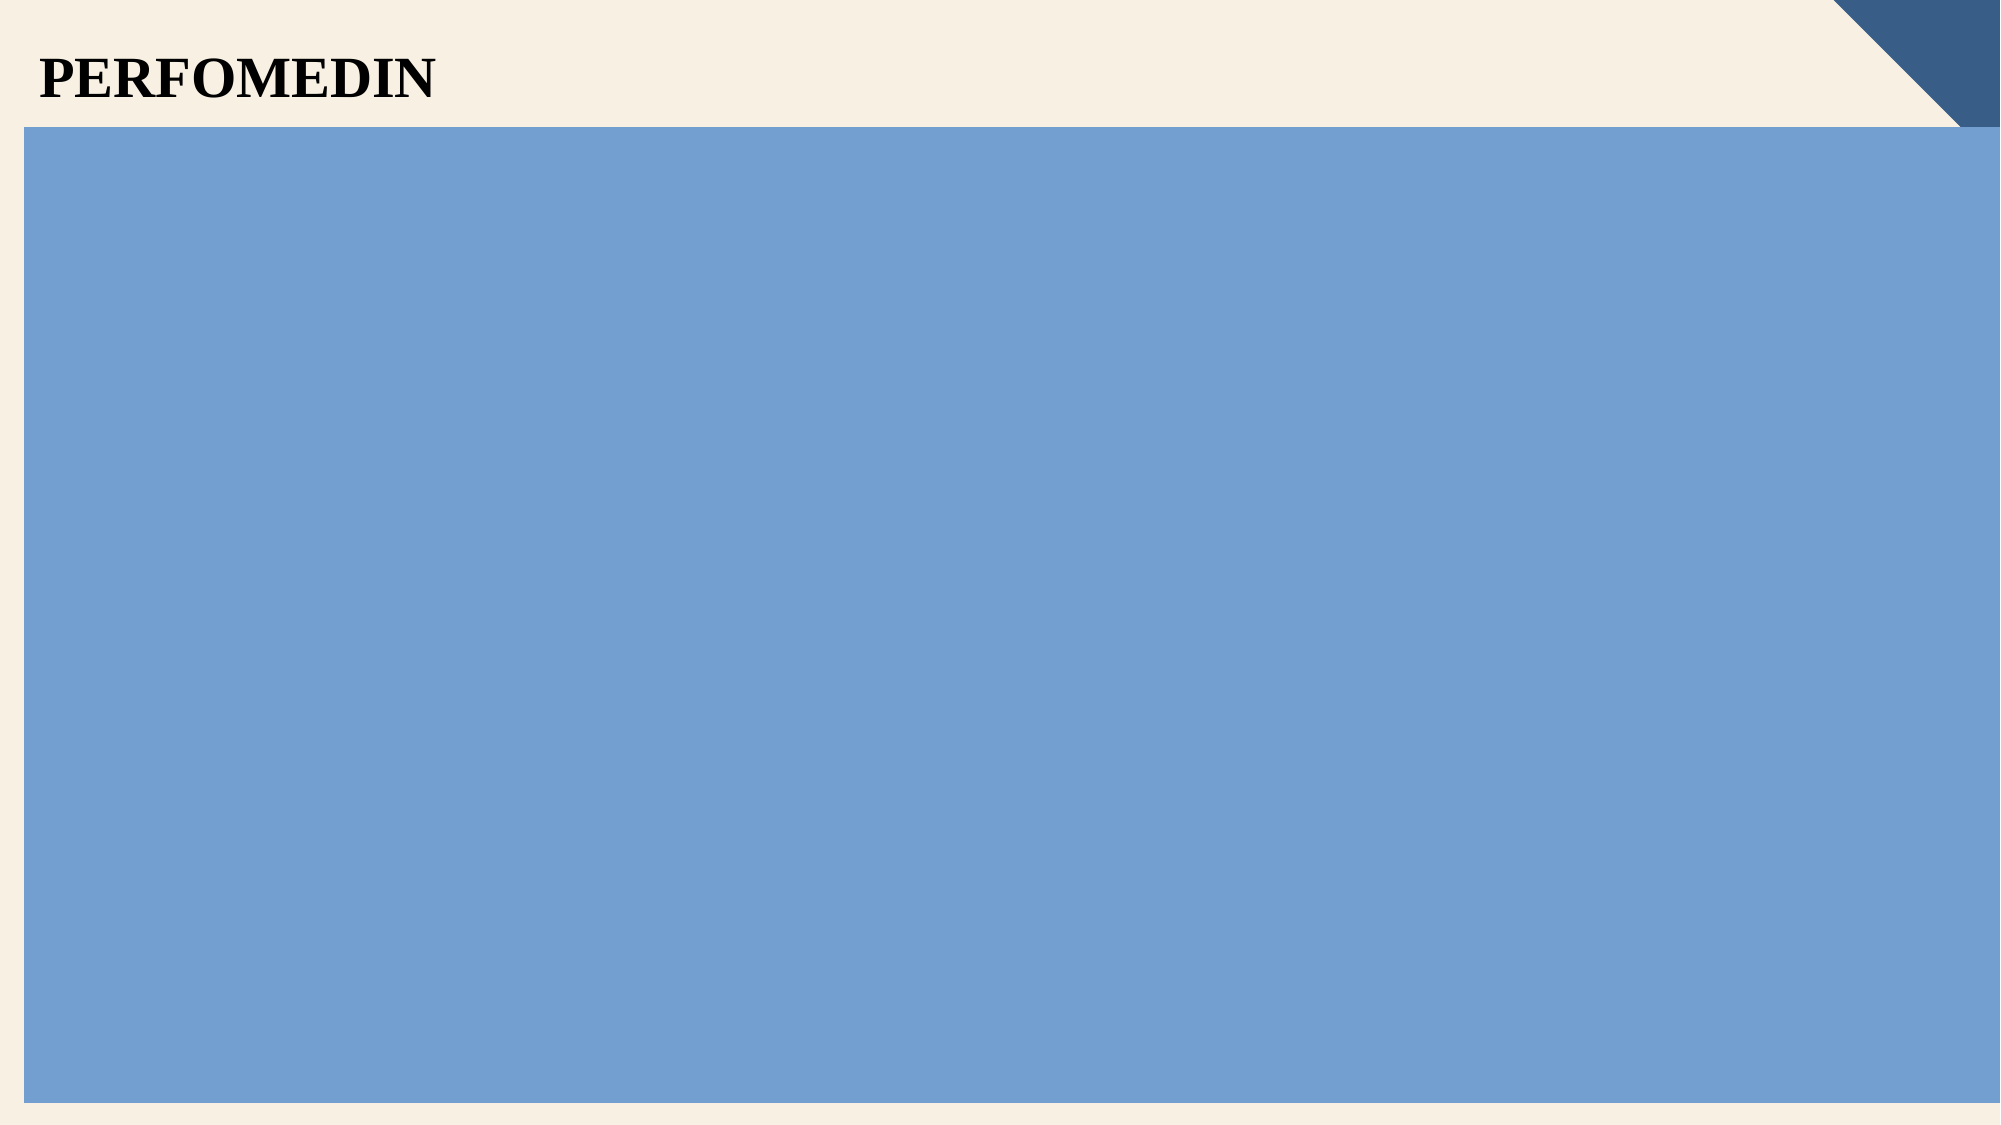

PERFOMEDIN
INSERT INTO PERFORMEDIN (ActorID, ContentID) VALUES (1, 101);
INSERT INTO PERFORMEDIN (ActorID, ContentID) VALUES (3, 101);
INSERT INTO PERFORMEDIN (ActorID, ContentID) VALUES (2, 102);
INSERT INTO PERFORMEDIN (ActorID, ContentID) VALUES (5, 102);
INSERT INTO PERFORMEDIN (ActorID, ContentID) VALUES (1, 103);
INSERT INTO PERFORMEDIN (ActorID, ContentID) VALUES (7, 103);
INSERT INTO PERFORMEDIN (ActorID, ContentID) VALUES (6, 104);
INSERT INTO PERFORMEDIN (ActorID, ContentID) VALUES (11, 104);
INSERT INTO PERFORMEDIN (ActorID, ContentID) VALUES (10, 105);
INSERT INTO PERFORMEDIN (ActorID, ContentID) VALUES (15, 105);
INSERT INTO PERFORMEDIN (ActorID, ContentID) VALUES (12, 106);
INSERT INTO PERFORMEDIN (ActorID, ContentID) VALUES (13, 106);
INSERT INTO PERFORMEDIN (ActorID, ContentID) VALUES (14, 106);
INSERT INTO PERFORMEDIN (ActorID, ContentID) VALUES (7, 107);
INSERT INTO PERFORMEDIN (ActorID, ContentID) VALUES (14, 107);
37